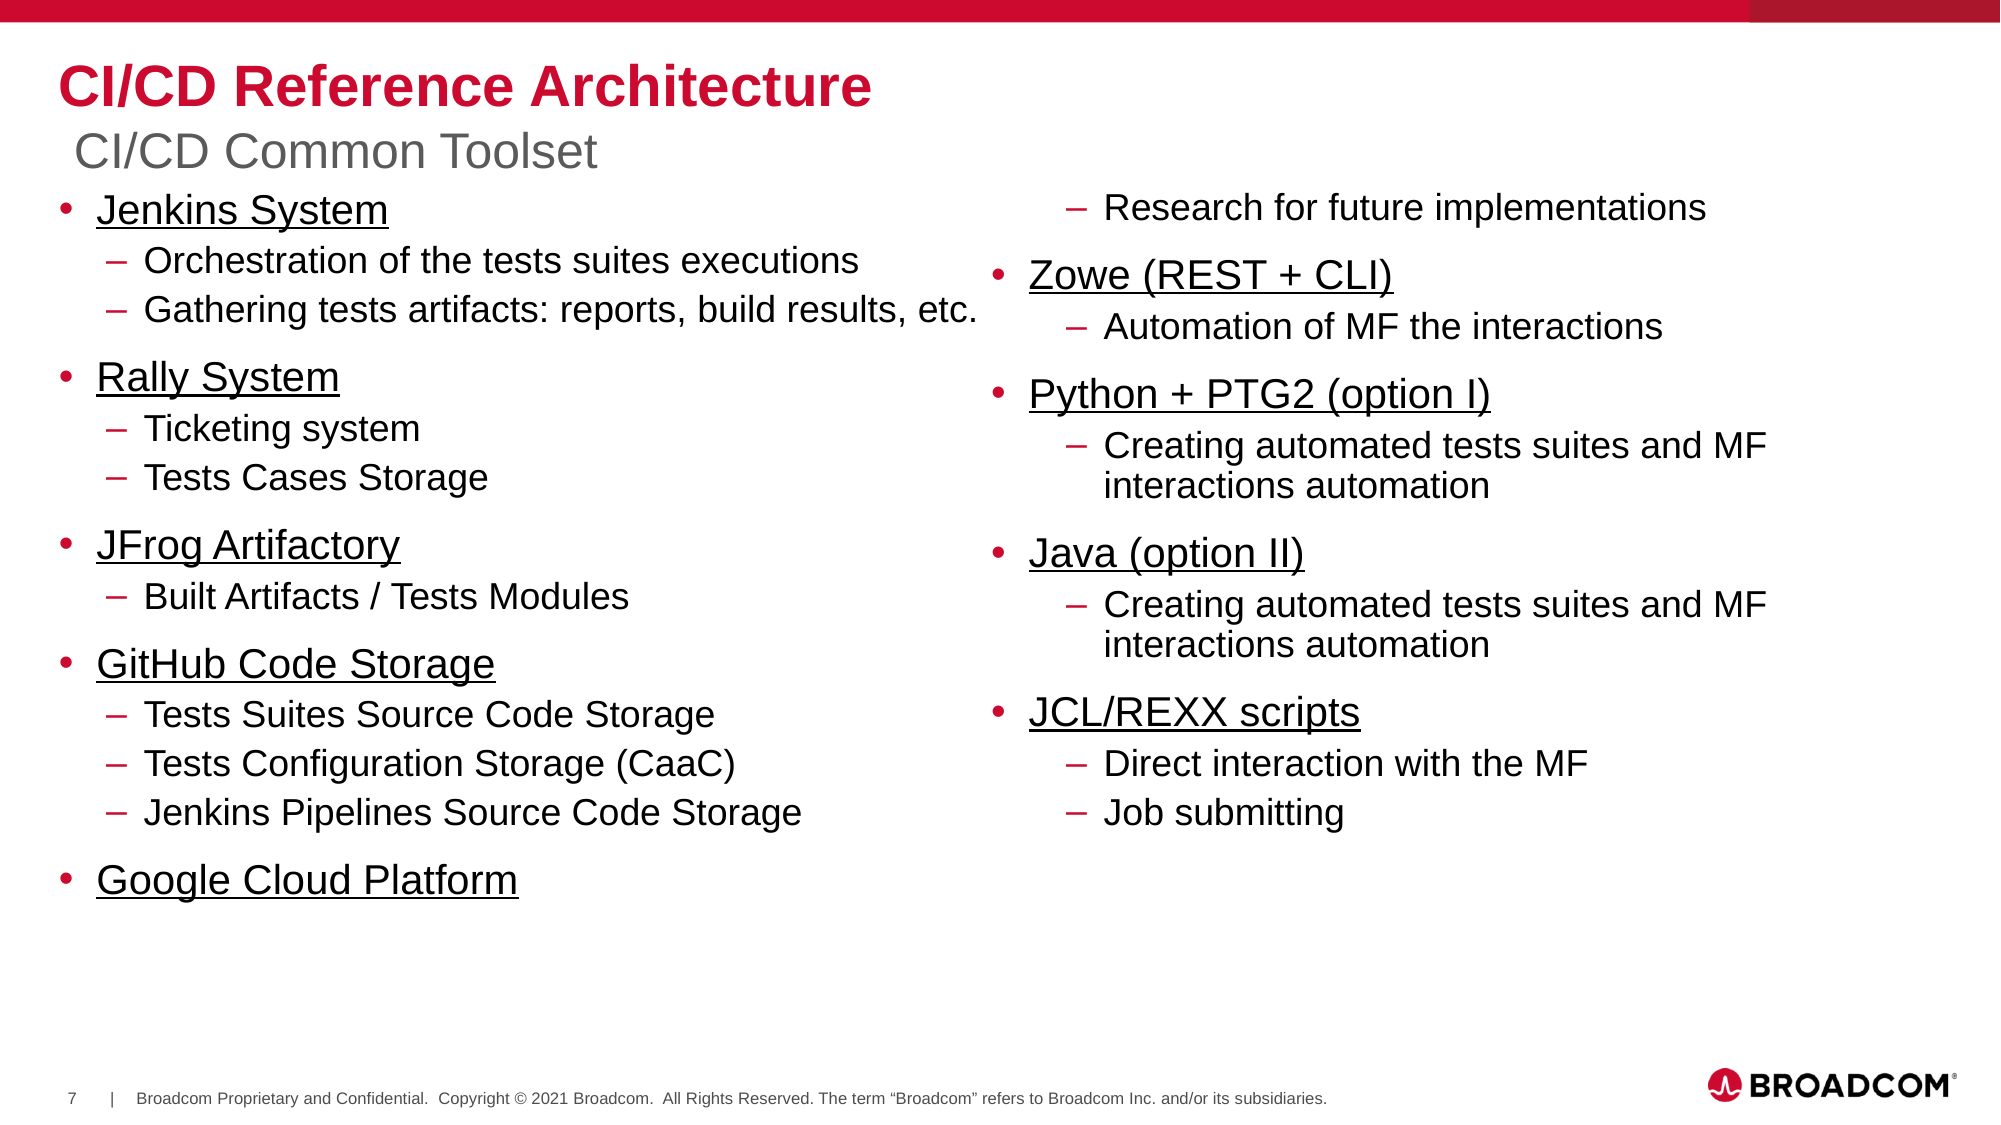

# CI/CD Reference Architecture
CI/CD Common Toolset
Jenkins System
Orchestration of the tests suites executions
Gathering tests artifacts: reports, build results, etc.
Rally System
Ticketing system
Tests Cases Storage
JFrog Artifactory
Built Artifacts / Tests Modules
GitHub Code Storage
Tests Suites Source Code Storage
Tests Configuration Storage (CaaC)
Jenkins Pipelines Source Code Storage
Google Cloud Platform
Research for future implementations
Zowe (REST + CLI)
Automation of MF the interactions
Python + PTG2 (option I)
Creating automated tests suites and MF interactions automation
Java (option II)
Creating automated tests suites and MF interactions automation
JCL/REXX scripts
Direct interaction with the MF
Job submitting